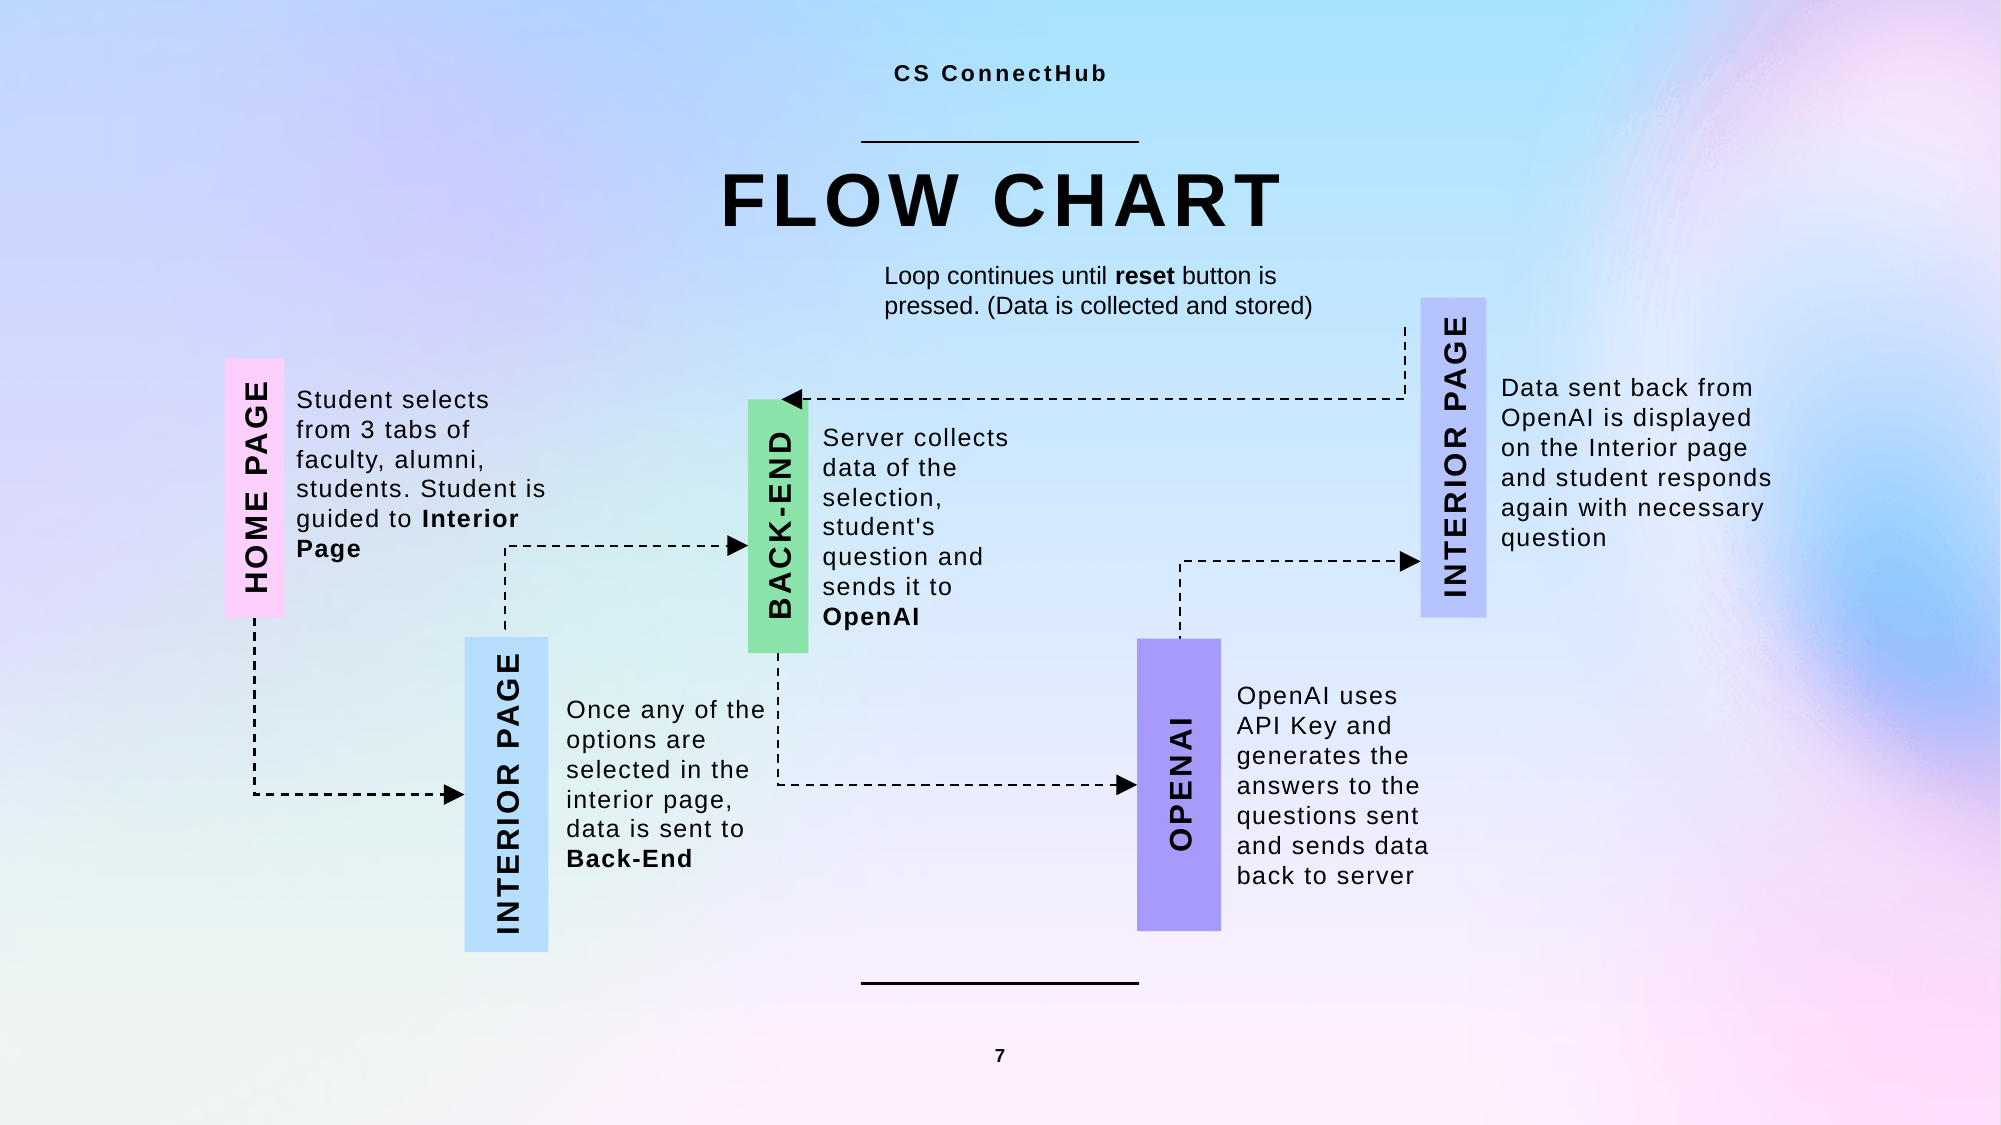

CS ConnectHub
# FLOW CHART
Loop continues until reset button is pressed. (Data is collected and stored)
Data sent back from OpenAI is displayed on the Interior page and student responds again with necessary question
Student selects from 3 tabs of faculty, alumni, students. Student is guided to Interior Page
Server collects data of the selection, student's question and sends it to OpenAI
Interior page
HOME PAGE
BACK-END
Once any of the options are selected in the interior page, data is sent to Back-End
OpenAI uses API Key and generates the answers to the questions sent and sends data back to server
openai
Interior page
7